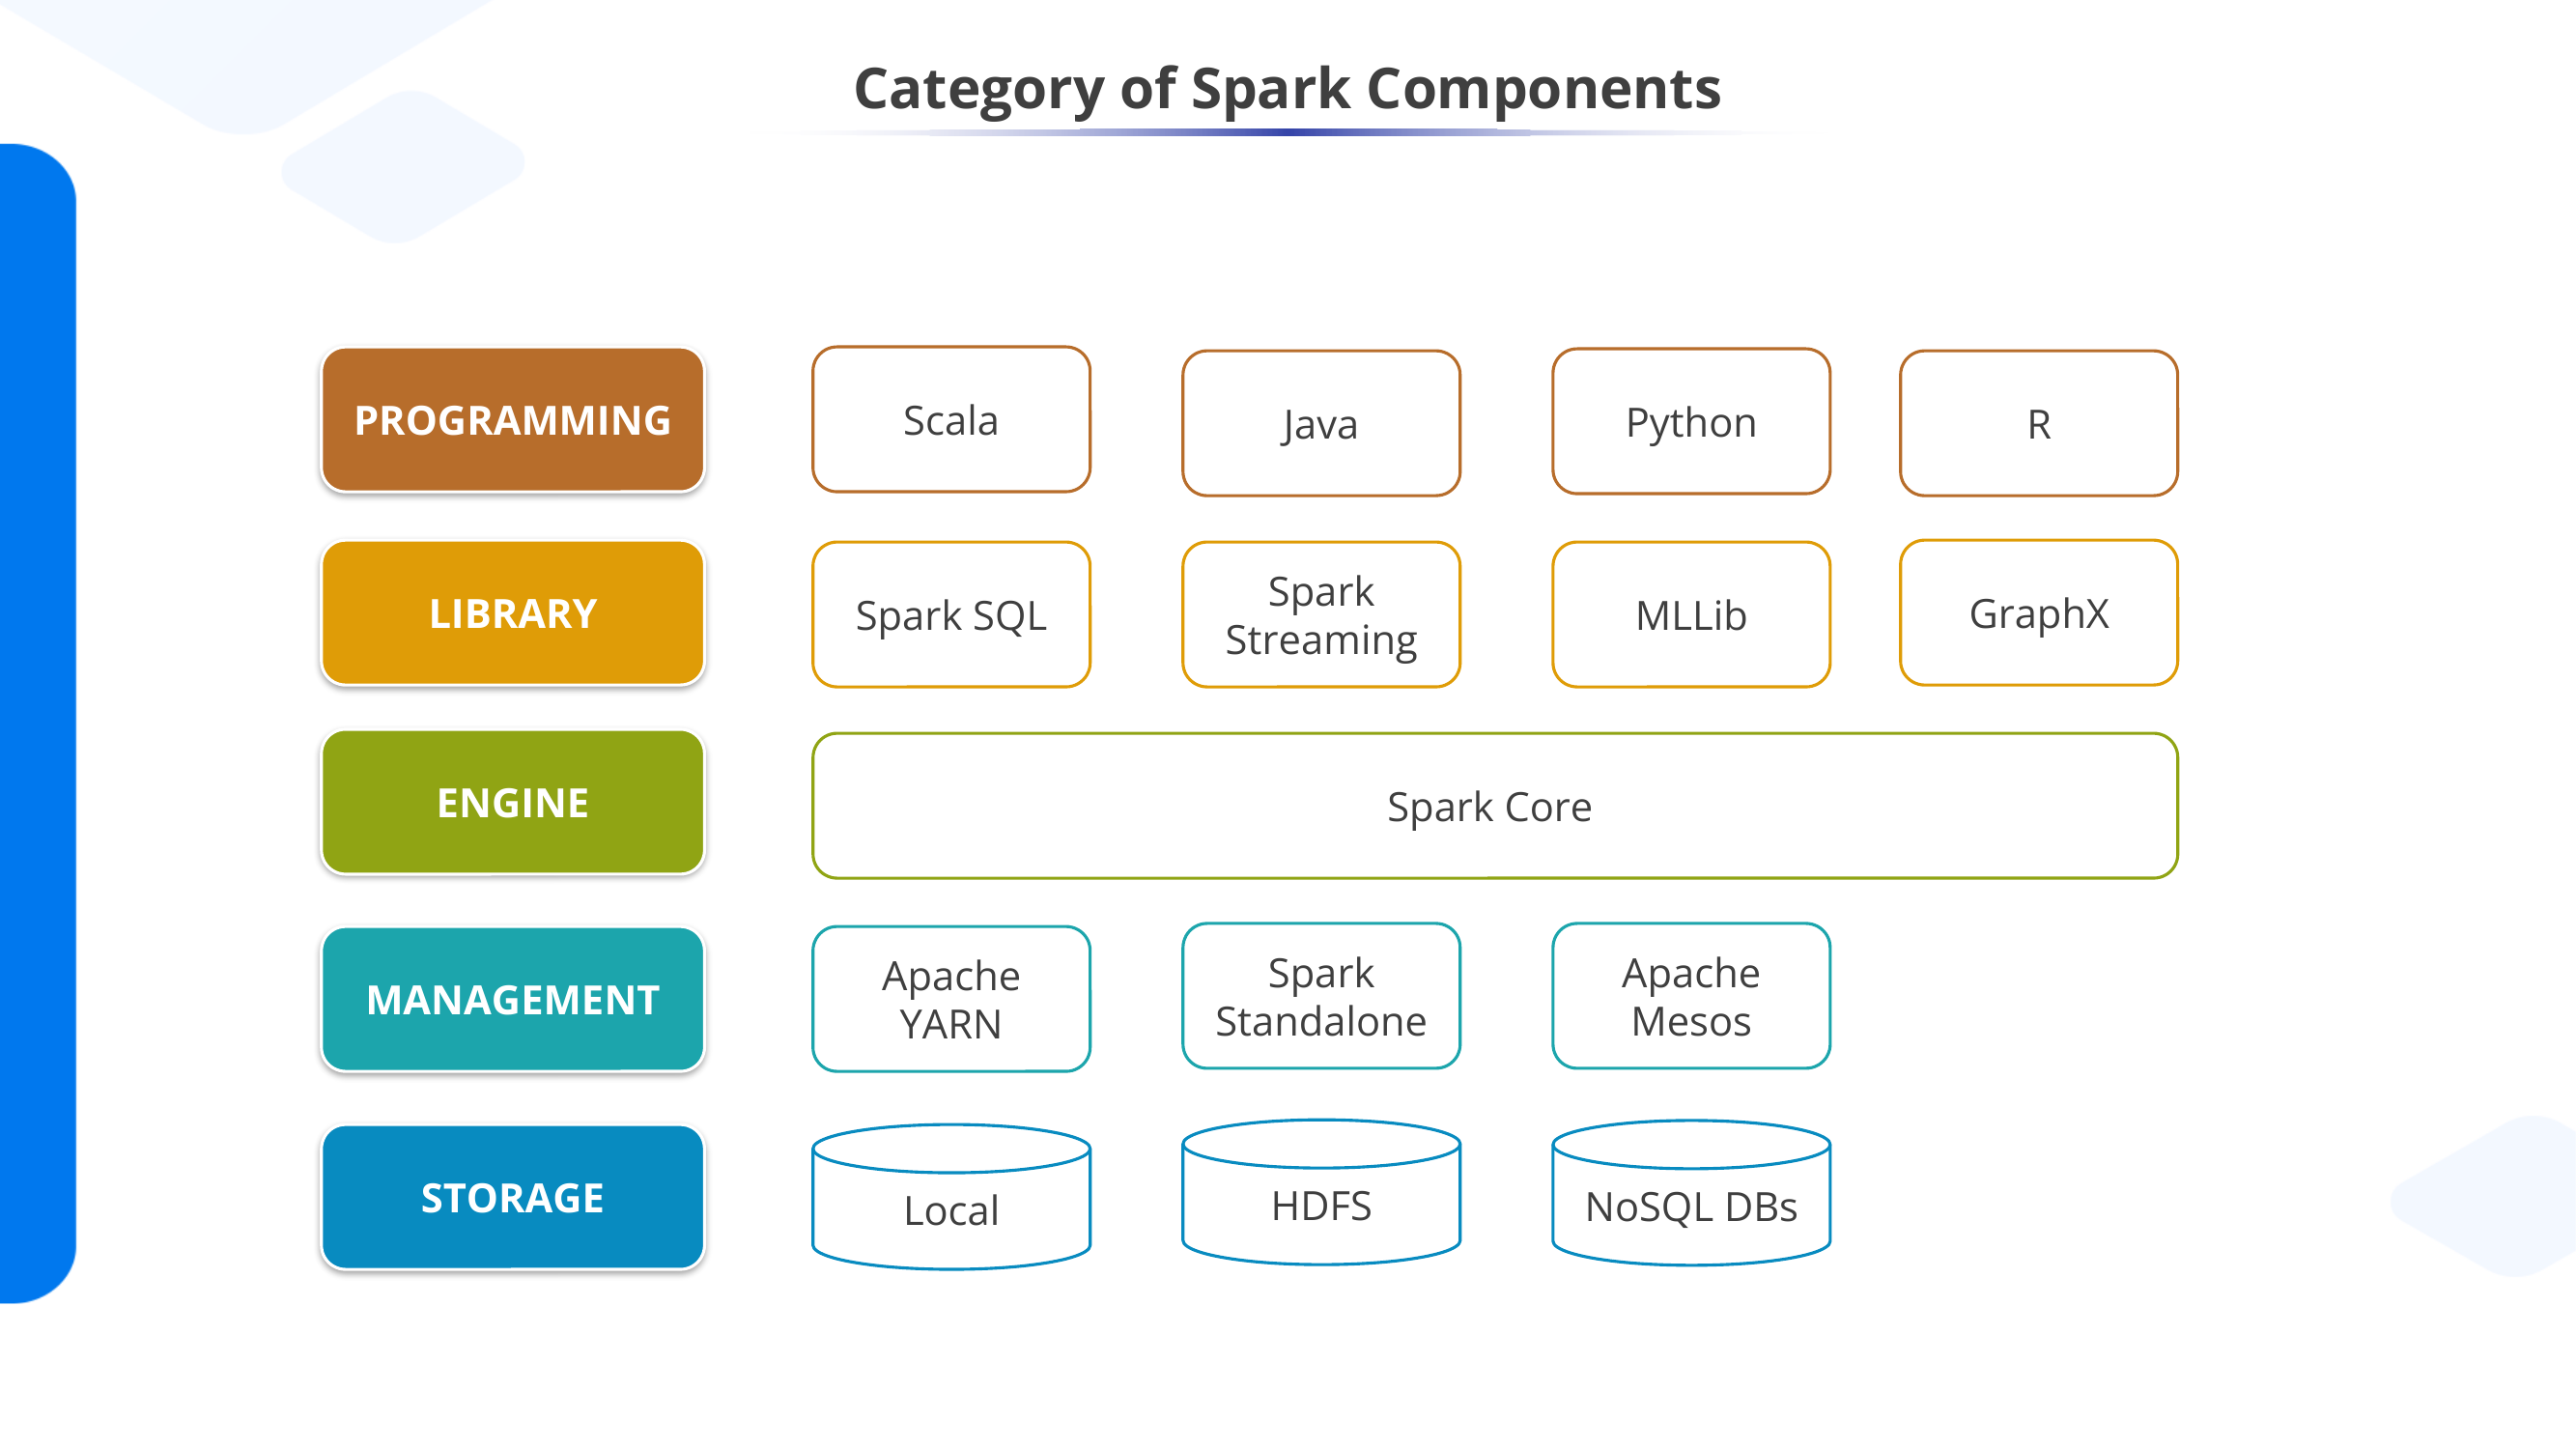

# Category of Spark Components

Scala
PROGRAMMING
Python
Java
R
LIBRARY
GraphX
Spark SQL
Spark Streaming
MLLib
ENGINE
Spark Core
Spark Standalone
Apache Mesos
MANAGEMENT
Apache YARN
HDFS
NoSQL DBs
STORAGE
Local